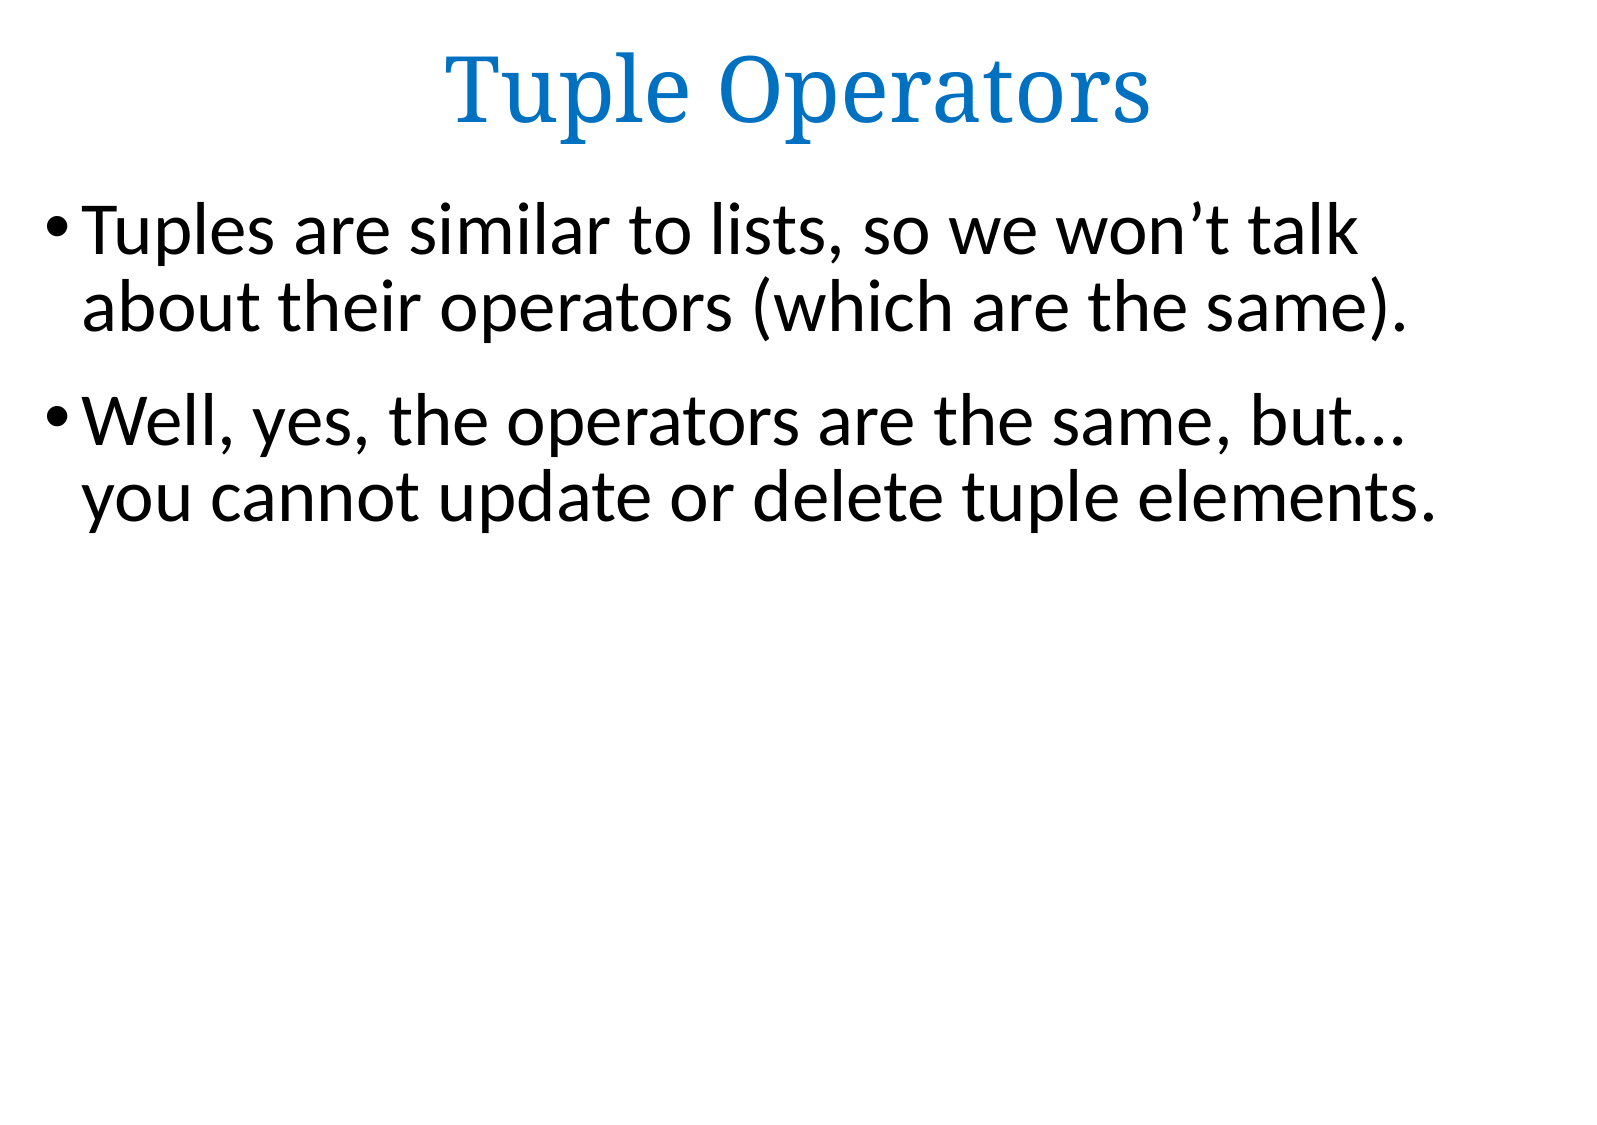

# Tuple Operators
Tuples are similar to lists, so we won’t talk
about their operators (which are the same).
Well, yes, the operators are the same, but…
you cannot update or delete tuple elements.